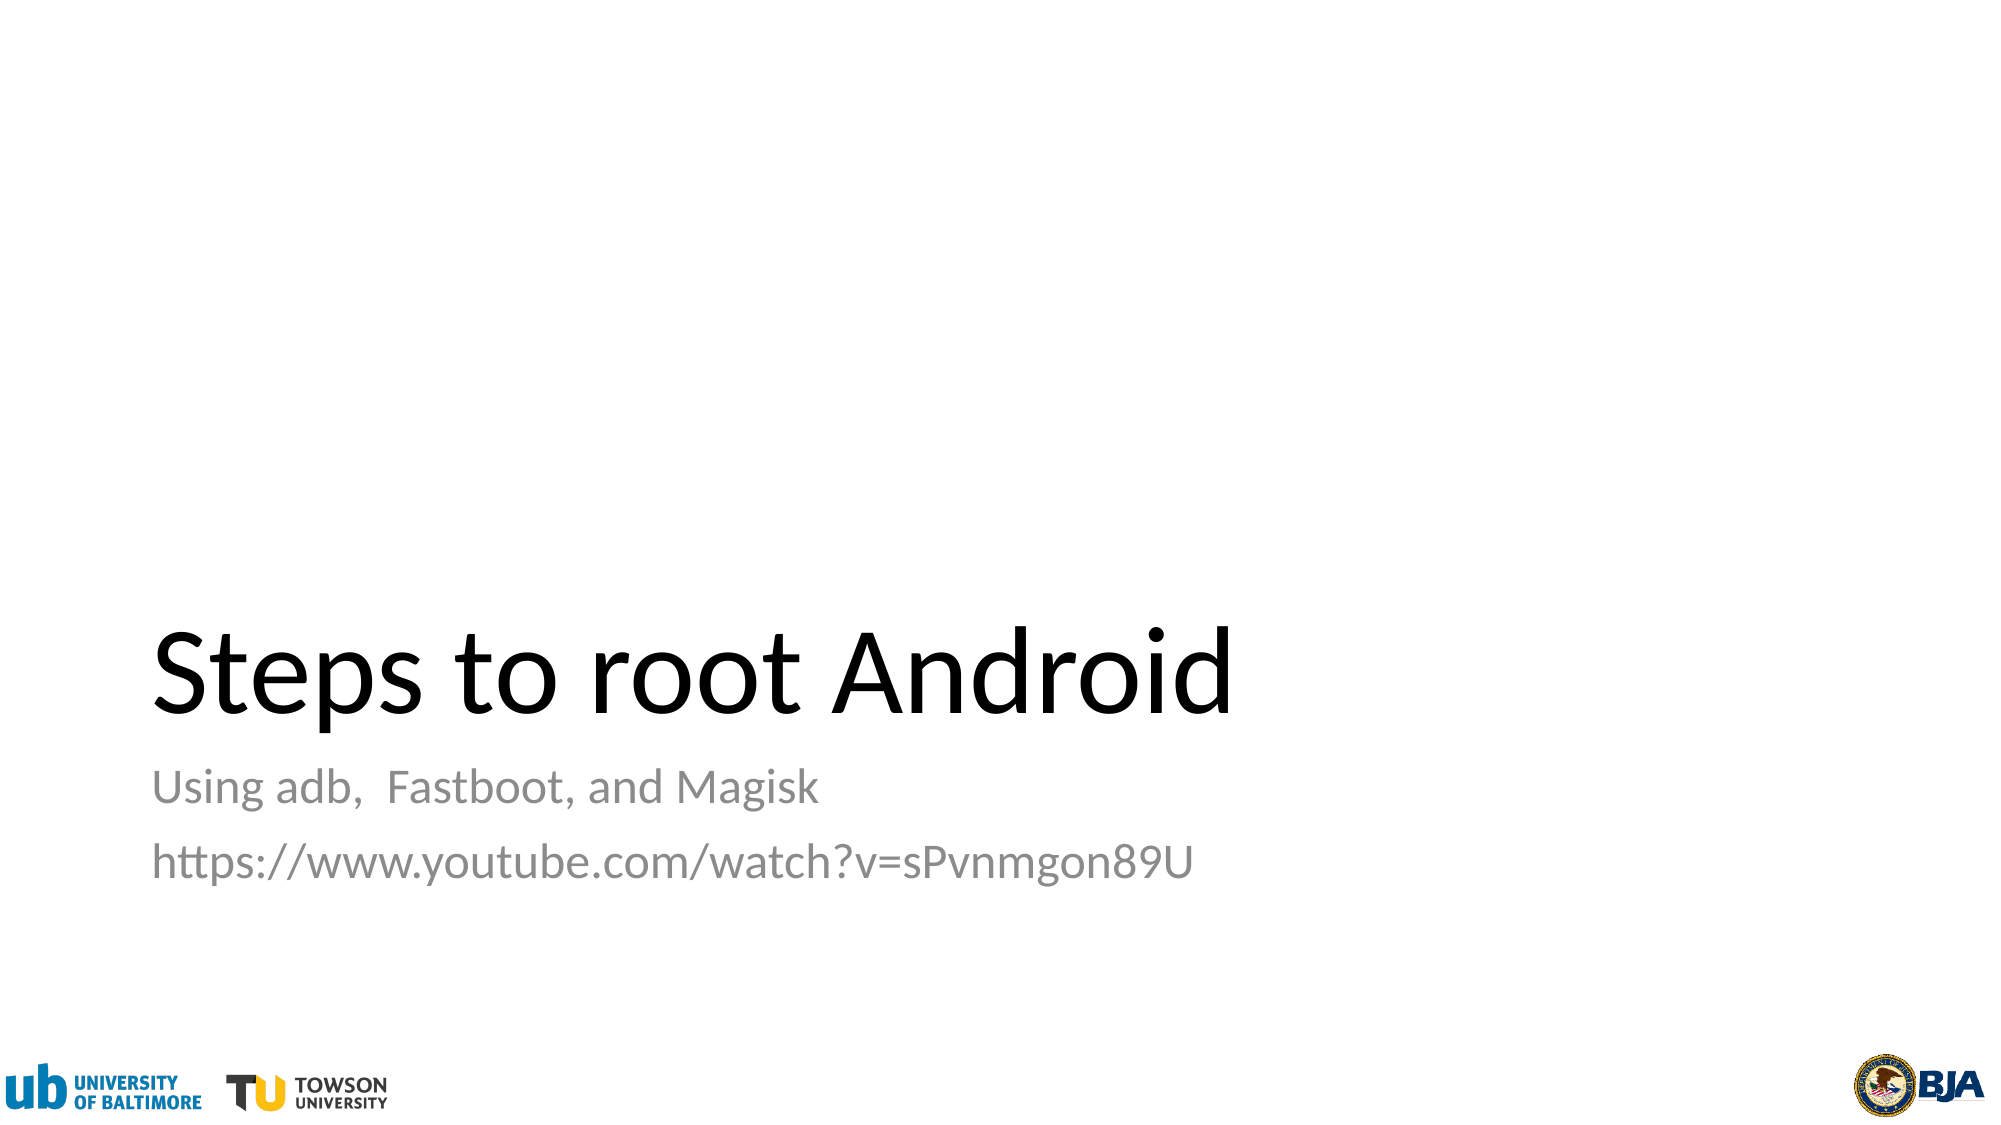

# Steps to root Android
Using adb,  Fastboot, and Magisk
https://www.youtube.com/watch?v=sPvnmgon89U